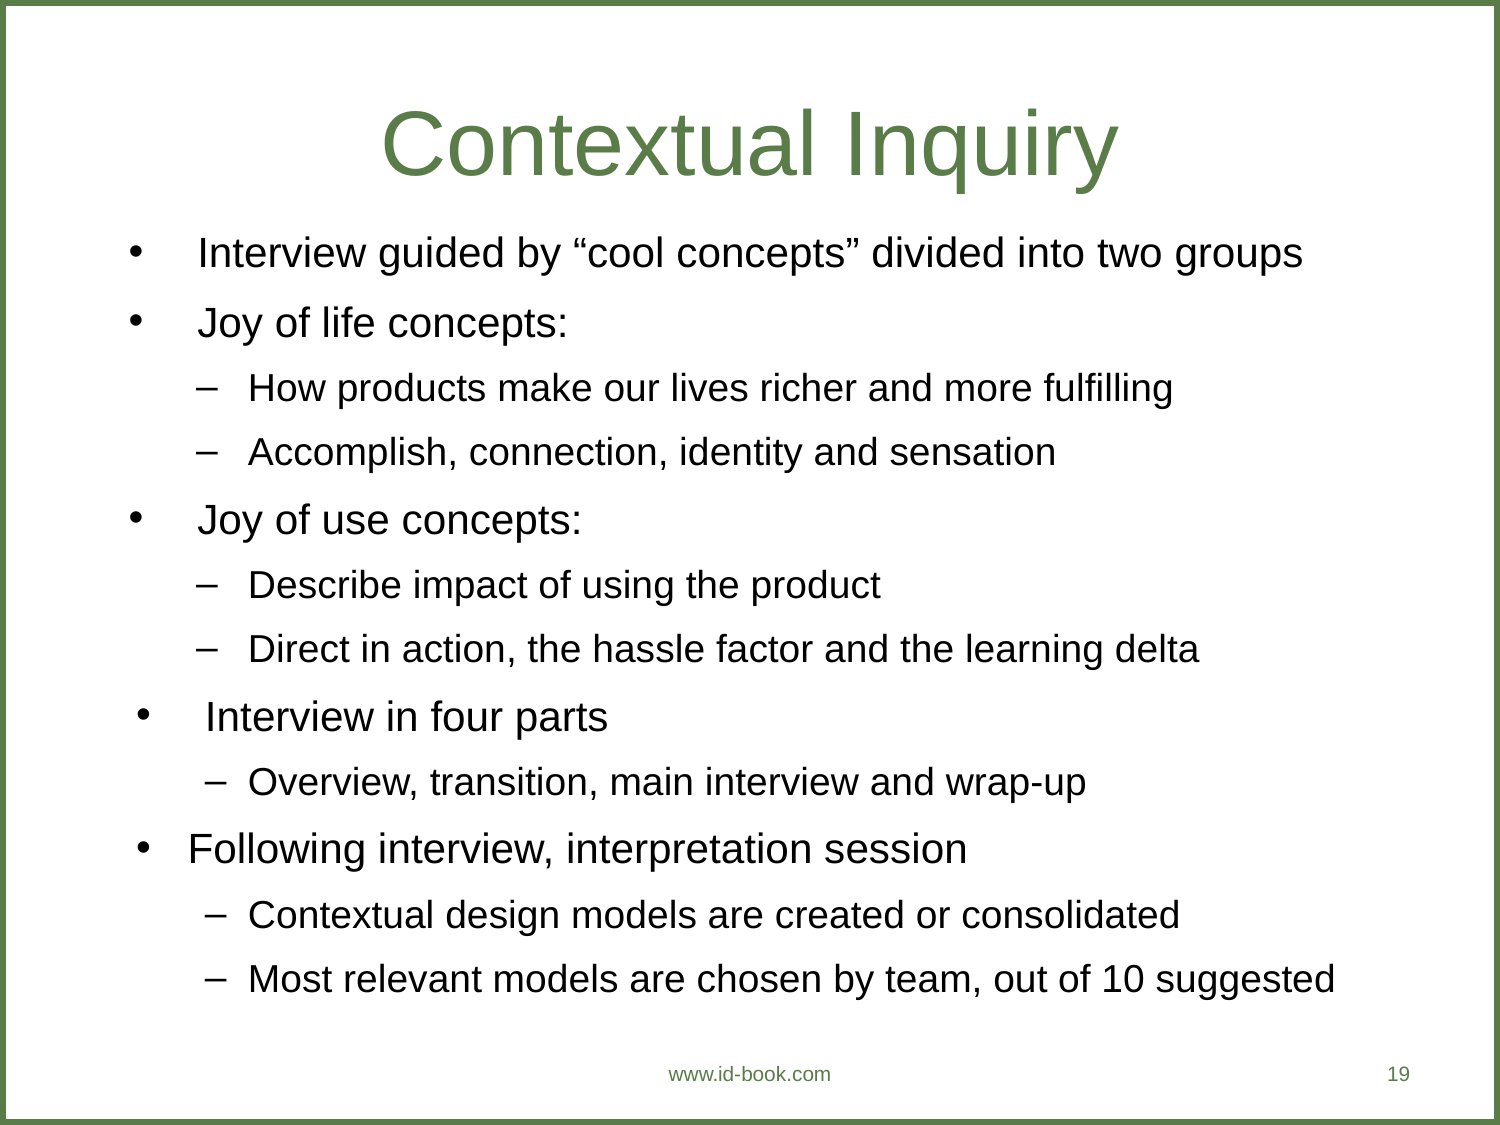

# Contextual Inquiry
Interview guided by “cool concepts” divided into two groups
Joy of life concepts:
How products make our lives richer and more fulfilling
Accomplish, connection, identity and sensation
Joy of use concepts:
Describe impact of using the product
Direct in action, the hassle factor and the learning delta
Interview in four parts
Overview, transition, main interview and wrap-up
Following interview, interpretation session
Contextual design models are created or consolidated
Most relevant models are chosen by team, out of 10 suggested

www.id-book.com
19